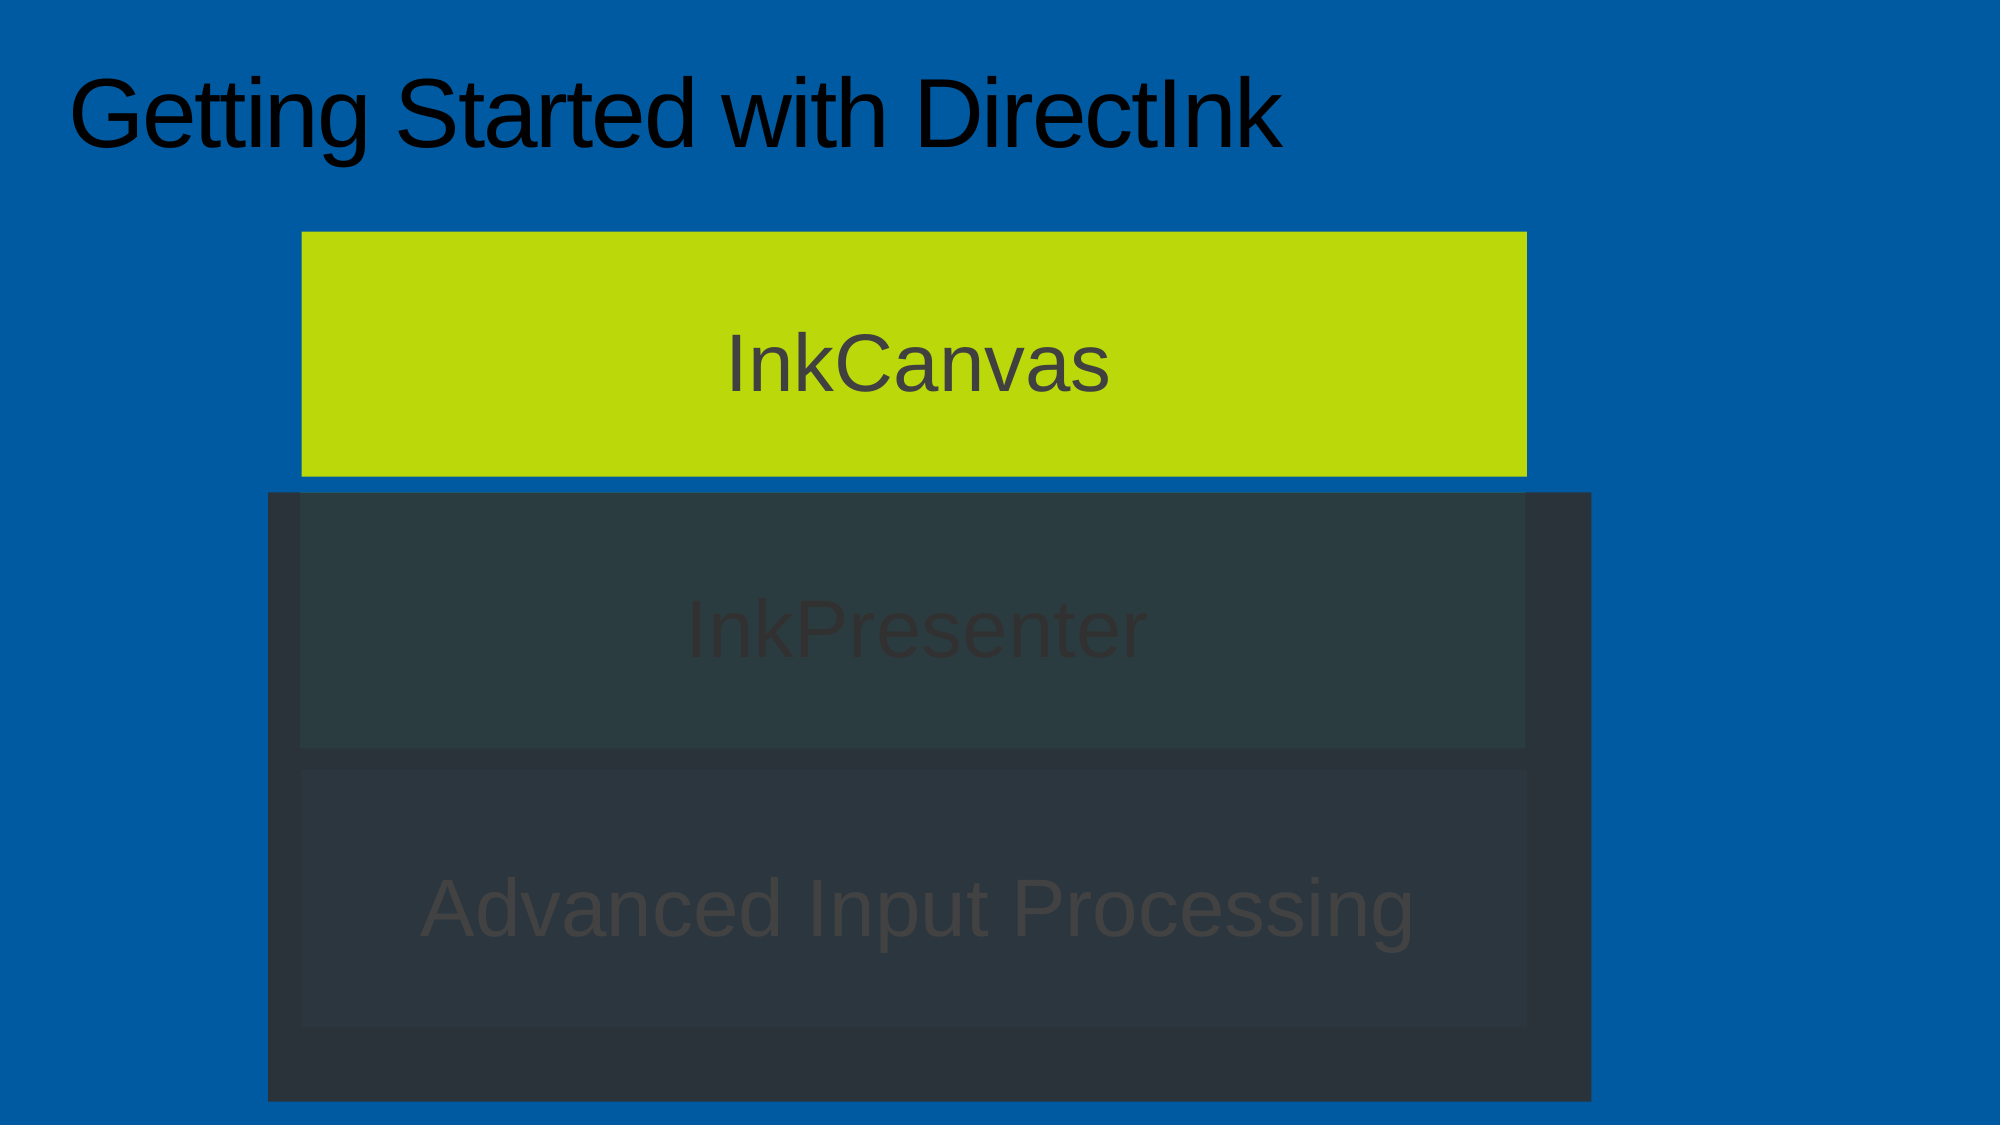

# Getting Started with DirectInk
InkCanvas

InkPresenter
Advanced Input Processing